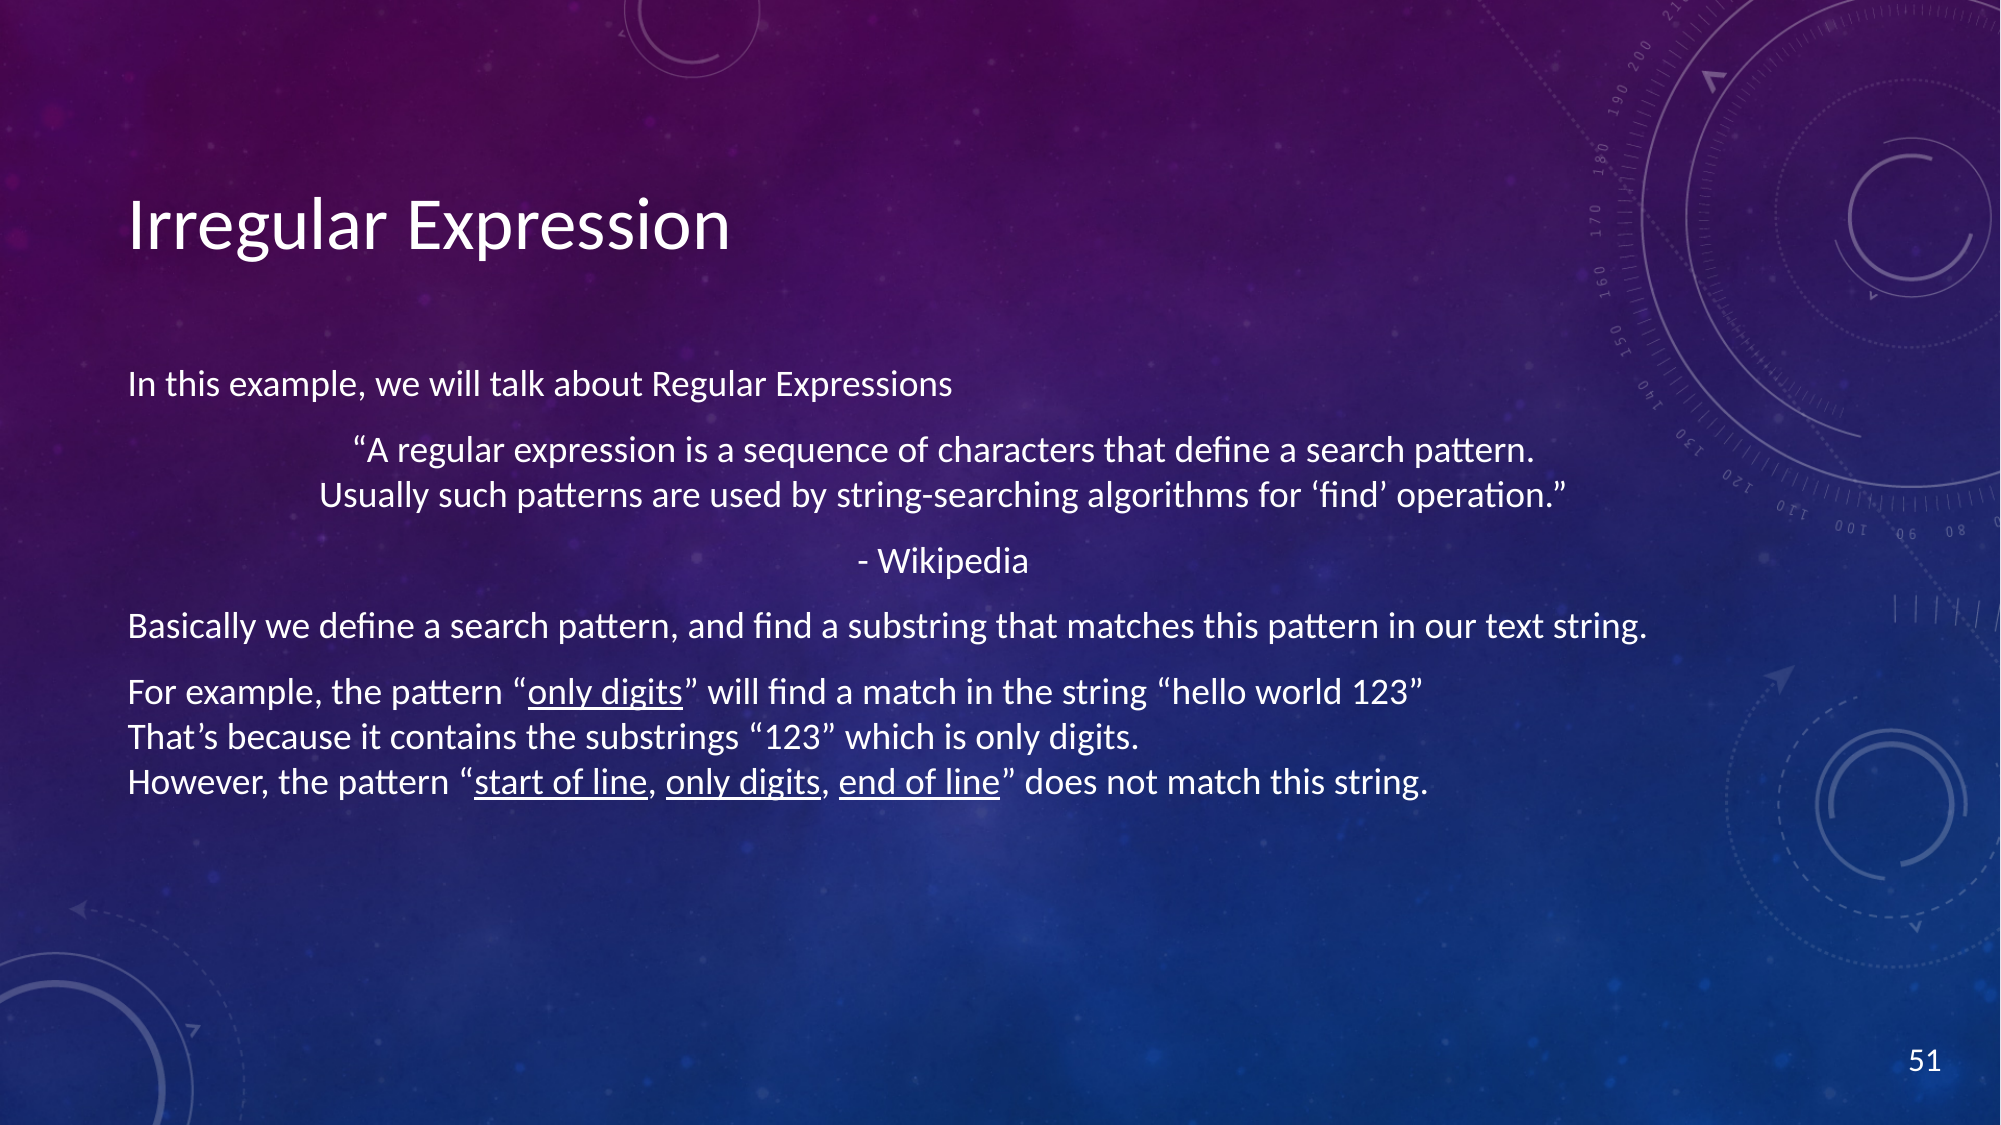

# Irregular Expression
In this example, we will talk about Regular Expressions
“A regular expression is a sequence of characters that define a search pattern.
Usually such patterns are used by string-searching algorithms for ‘find’ operation.”
- Wikipedia
Basically we define a search pattern, and find a substring that matches this pattern in our text string.
For example, the pattern “only digits” will find a match in the string “hello world 123”
That’s because it contains the substrings “123” which is only digits.
However, the pattern “start of line, only digits, end of line” does not match this string.
51